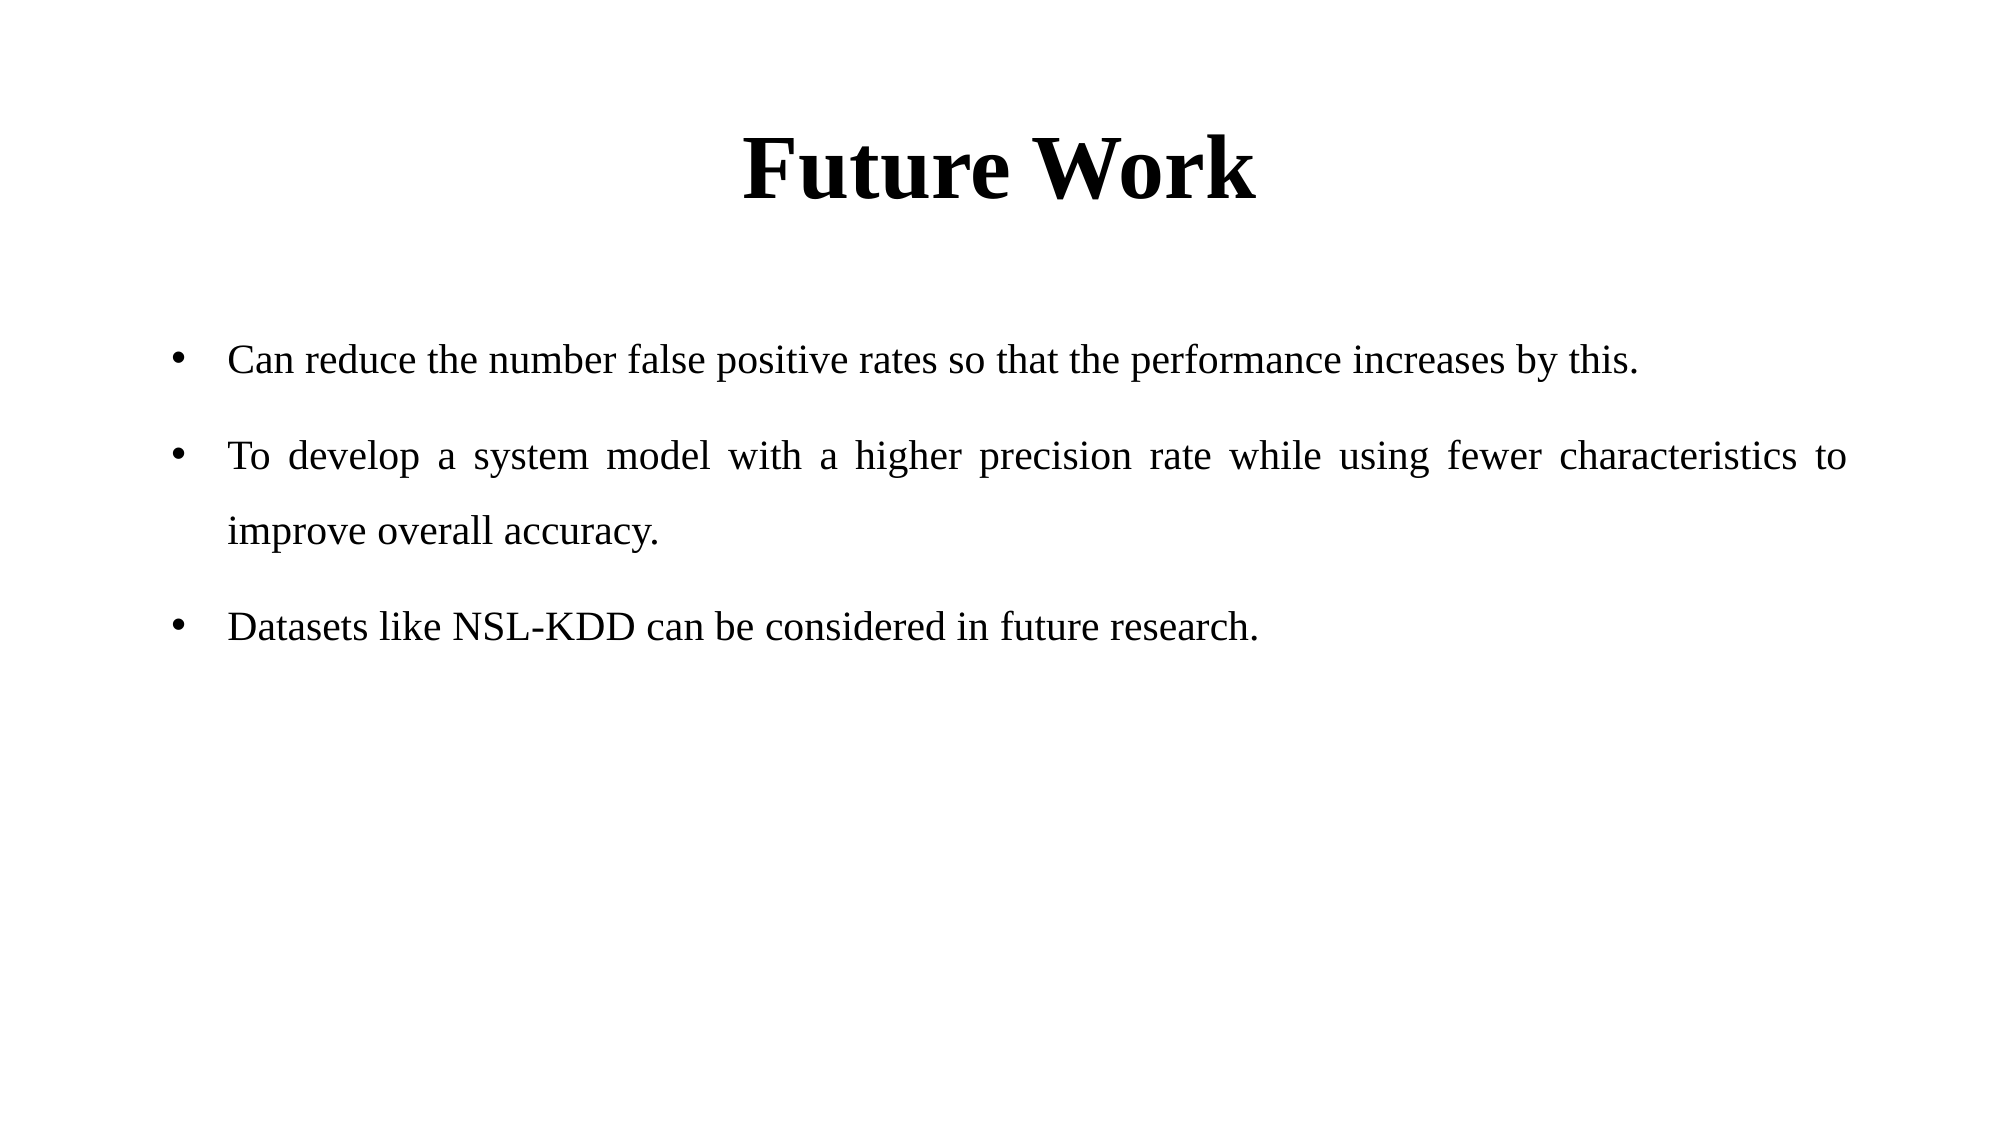

# Future Work
Can reduce the number false positive rates so that the performance increases by this.
To develop a system model with a higher precision rate while using fewer characteristics to improve overall accuracy.
Datasets like NSL-KDD can be considered in future research.